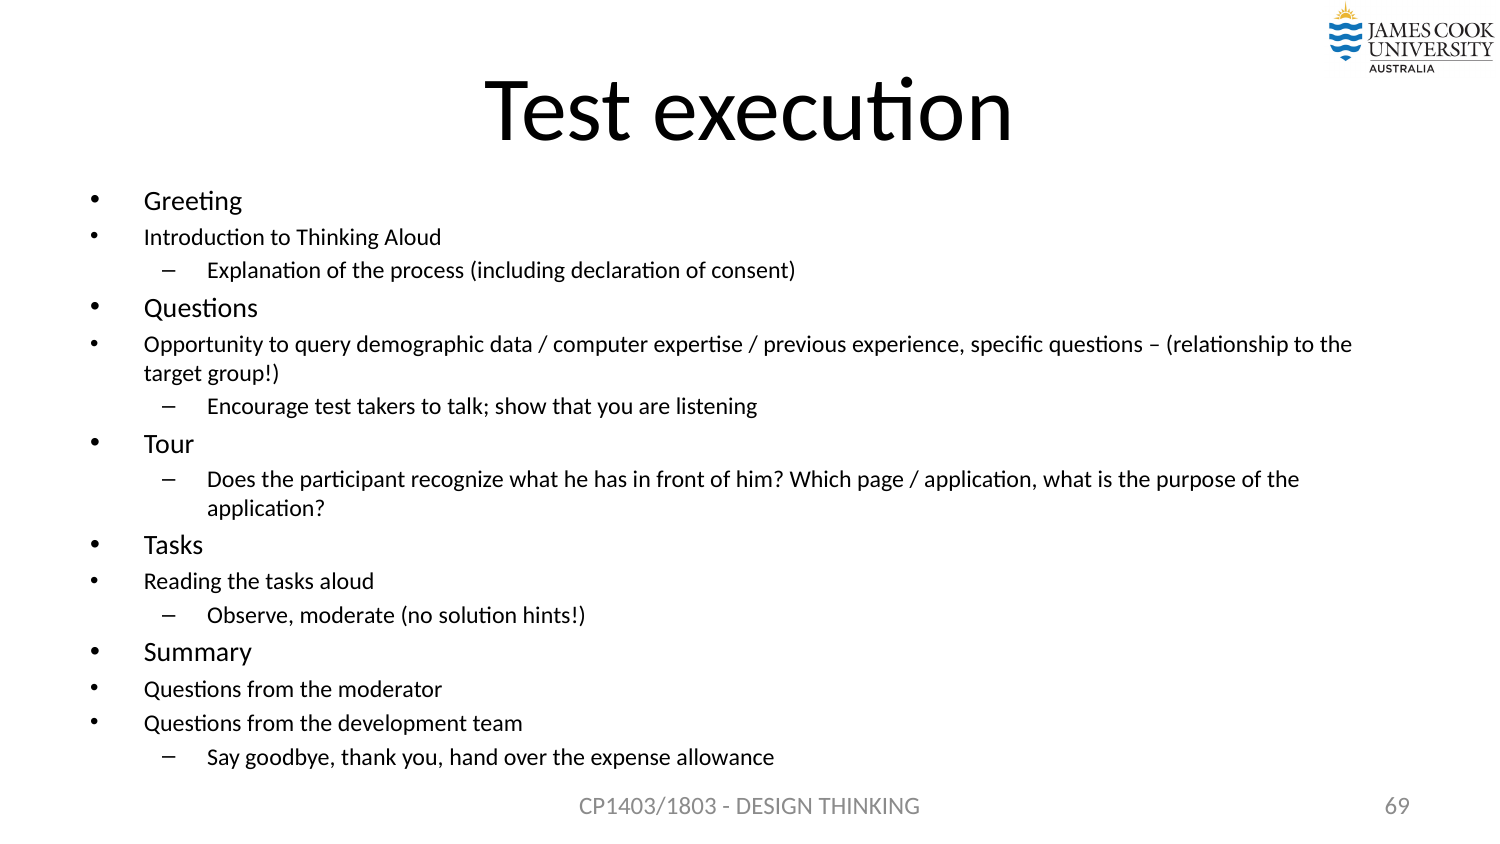

# Test execution
Greeting
Introduction to Thinking Aloud
Explanation of the process (including declaration of consent)
Questions
Opportunity to query demographic data / computer expertise / previous experience, specific questions – (relationship to the target group!)
Encourage test takers to talk; show that you are listening
Tour
Does the participant recognize what he has in front of him? Which page / application, what is the purpose of the application?
Tasks
Reading the tasks aloud
Observe, moderate (no solution hints!)
Summary
Questions from the moderator
Questions from the development team
Say goodbye, thank you, hand over the expense allowance
CP1403/1803 - DESIGN THINKING
69